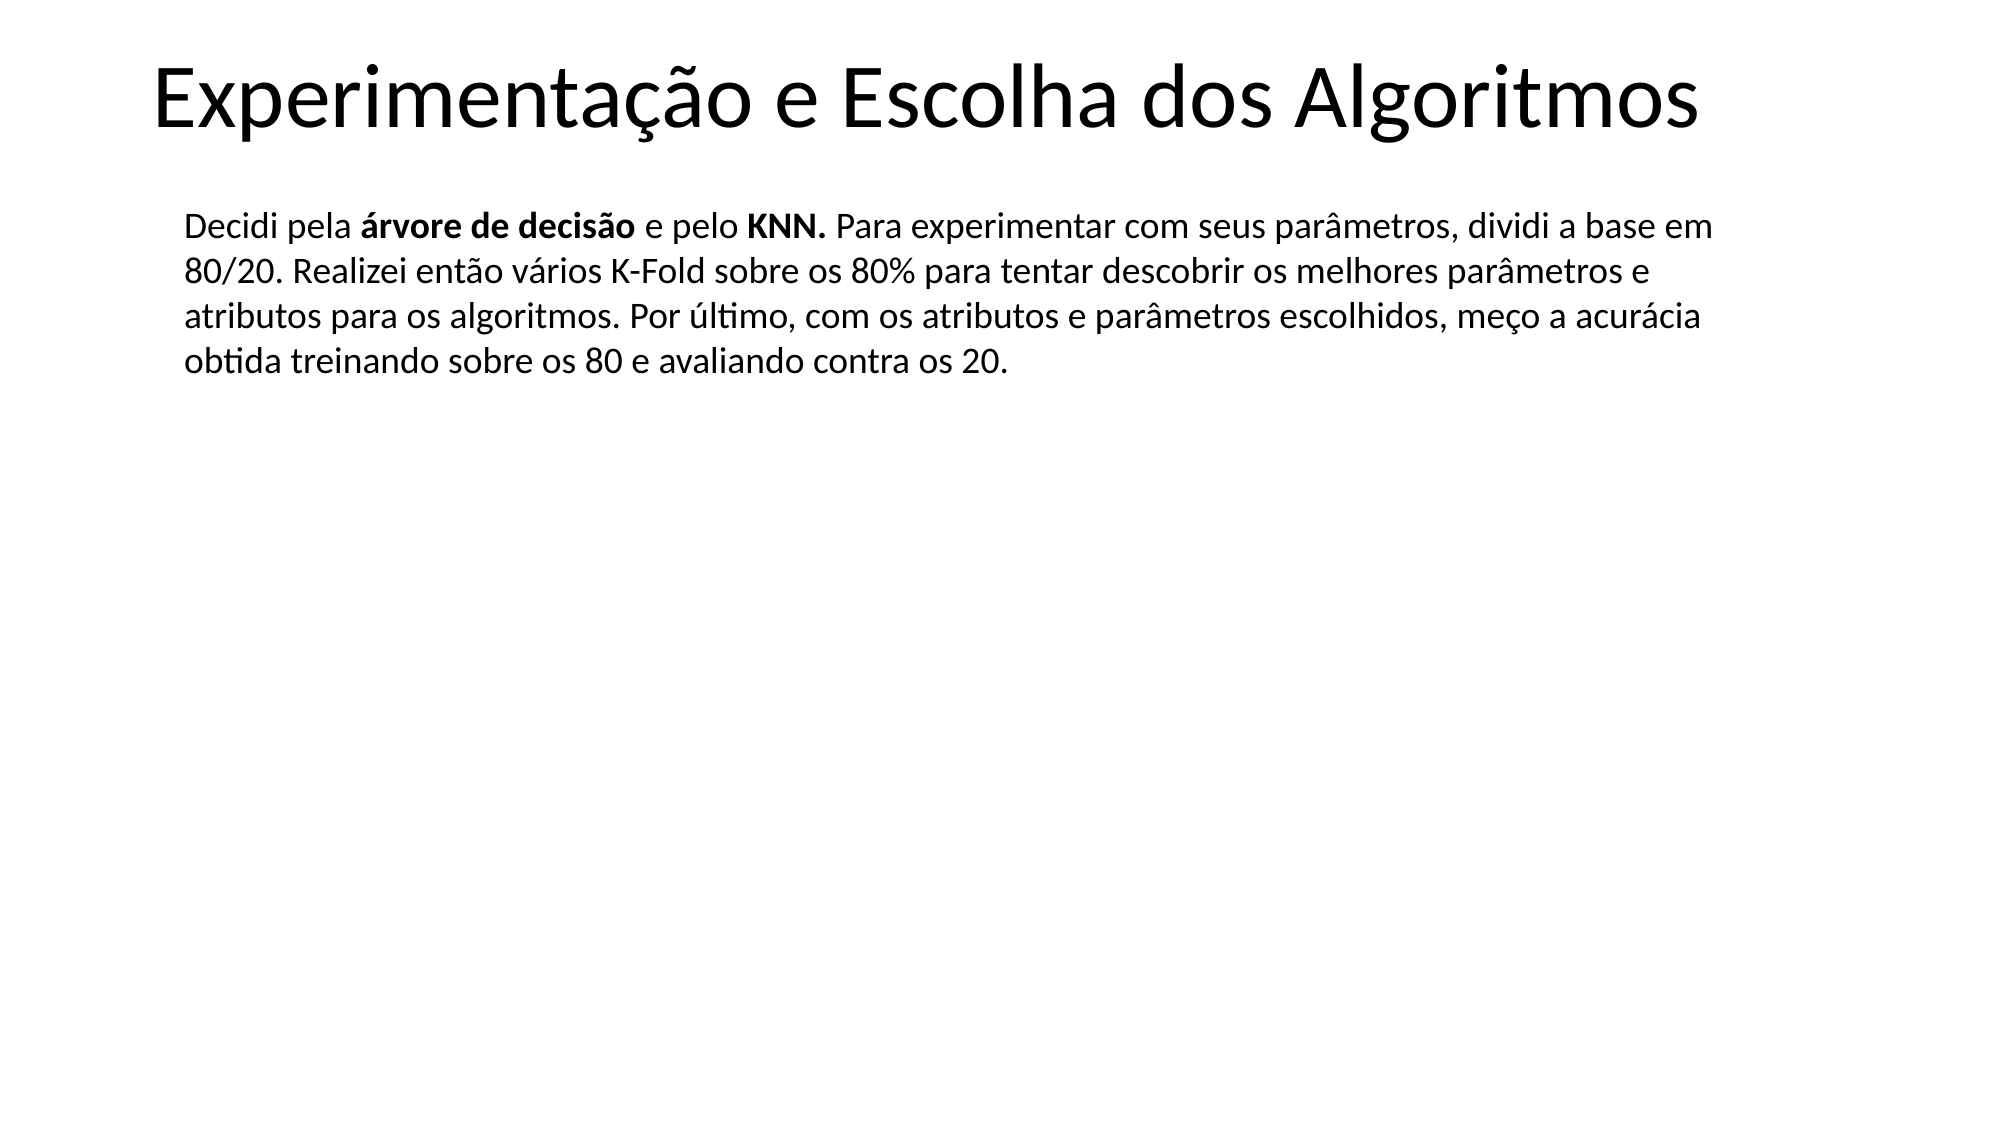

# Experimentação e Escolha dos Algoritmos
Decidi pela árvore de decisão e pelo KNN. Para experimentar com seus parâmetros, dividi a base em 80/20. Realizei então vários K-Fold sobre os 80% para tentar descobrir os melhores parâmetros e atributos para os algoritmos. Por último, com os atributos e parâmetros escolhidos, meço a acurácia obtida treinando sobre os 80 e avaliando contra os 20.